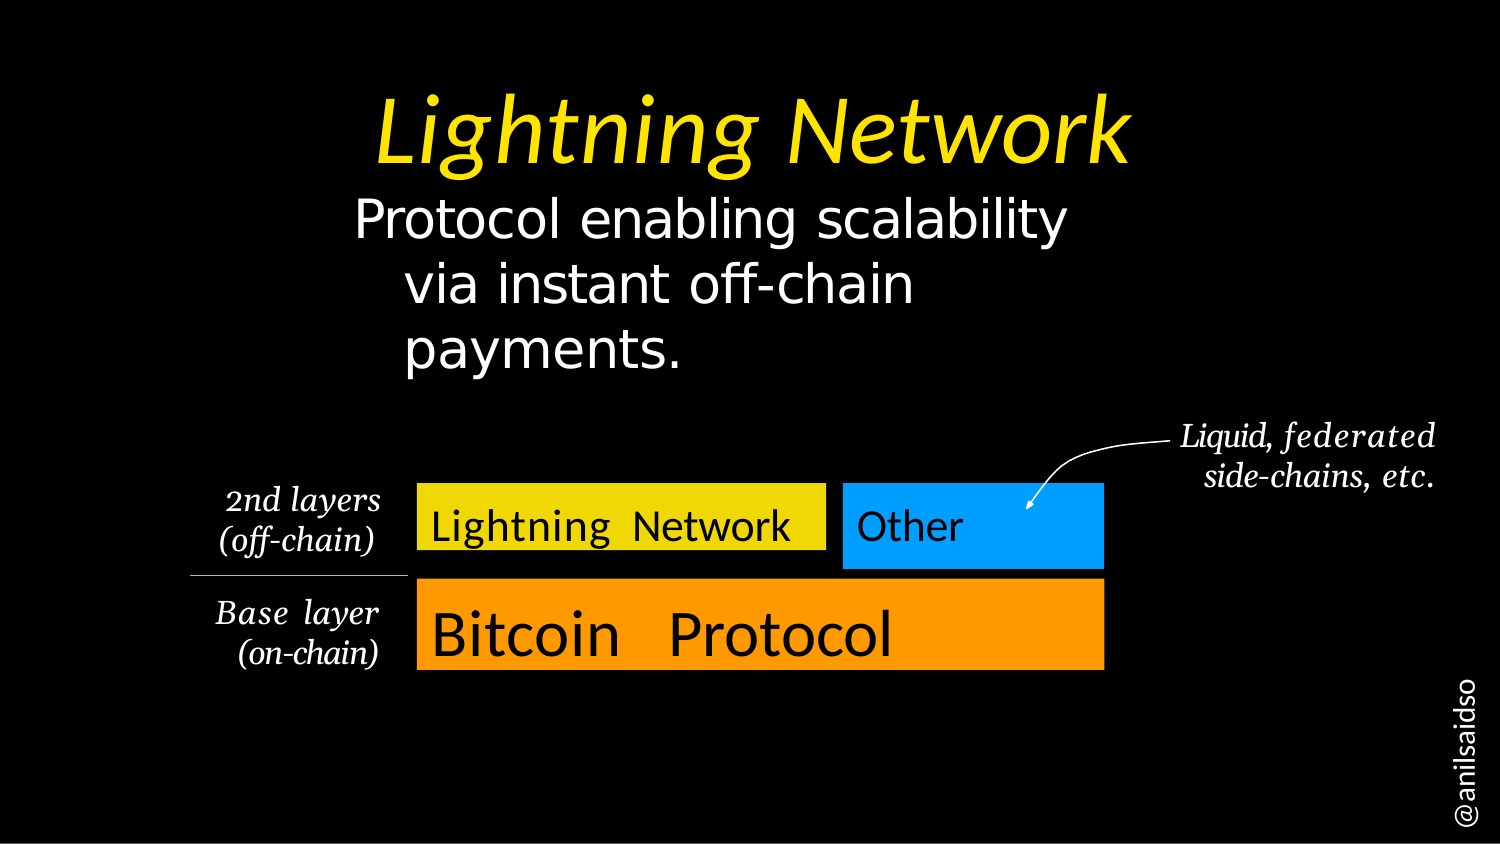

# Lightning Network
Protocol enabling scalability via instant off-chain payments.
Liquid, federated side-chains, etc.

2nd layers (off-chain)
Lightning Network

Other

Bitcoin	Protocol
Base layer (on-chain)
@anilsaidso